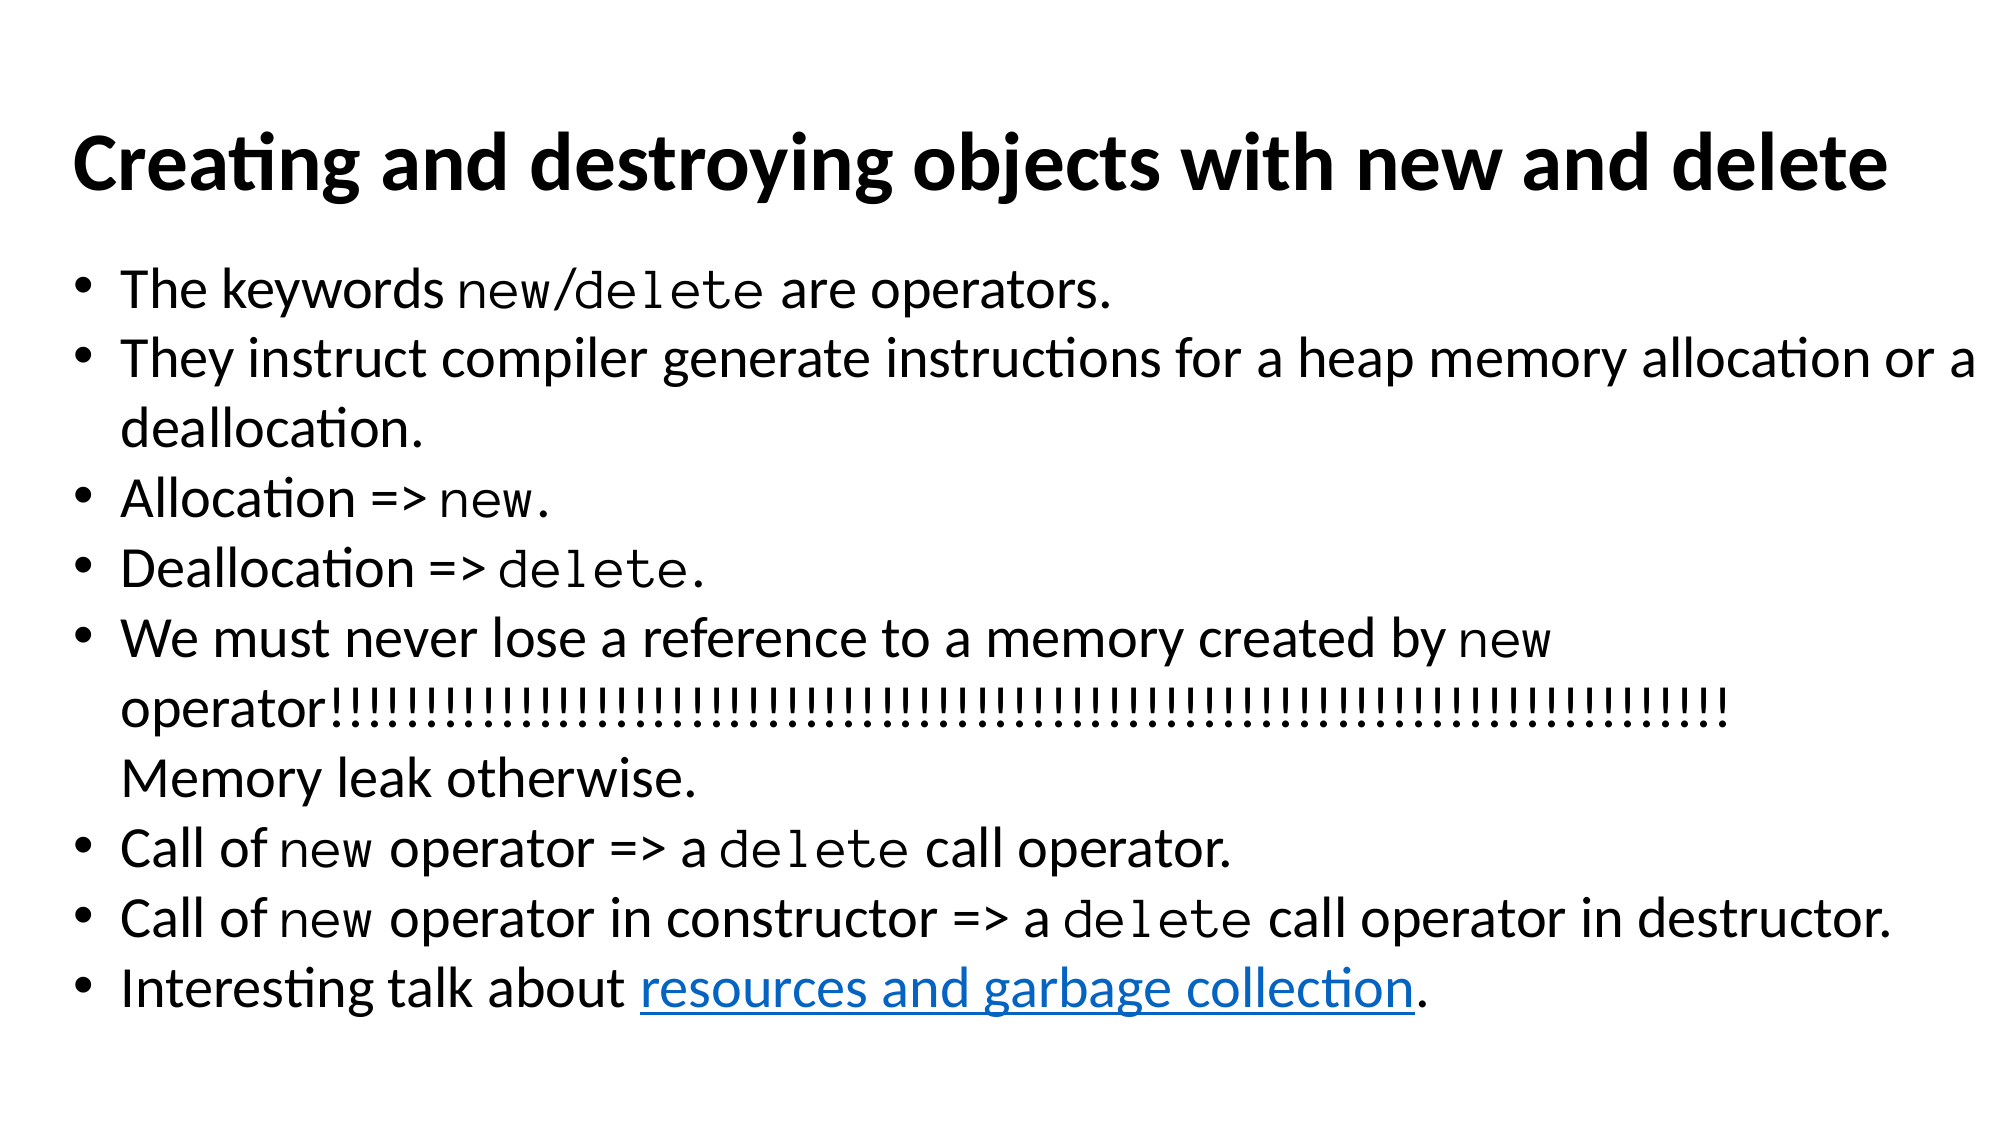

Creating and destroying objects with new and delete
The keywords new/delete are operators.
They instruct compiler generate instructions for a heap memory allocation or a deallocation.
Allocation => new.
Deallocation => delete.
We must never lose a reference to a memory created by new operator!!!!!!!!!!!!!!!!!!!!!!!!!!!!!!!!!!!!!!!!!!!!!!!!!!!!!!!!!!!!!!!!!!!!!!!!!!
Memory leak otherwise.
Call of new operator => a delete call operator.
Call of new operator in constructor => a delete call operator in destructor.
Interesting talk about resources and garbage collection.